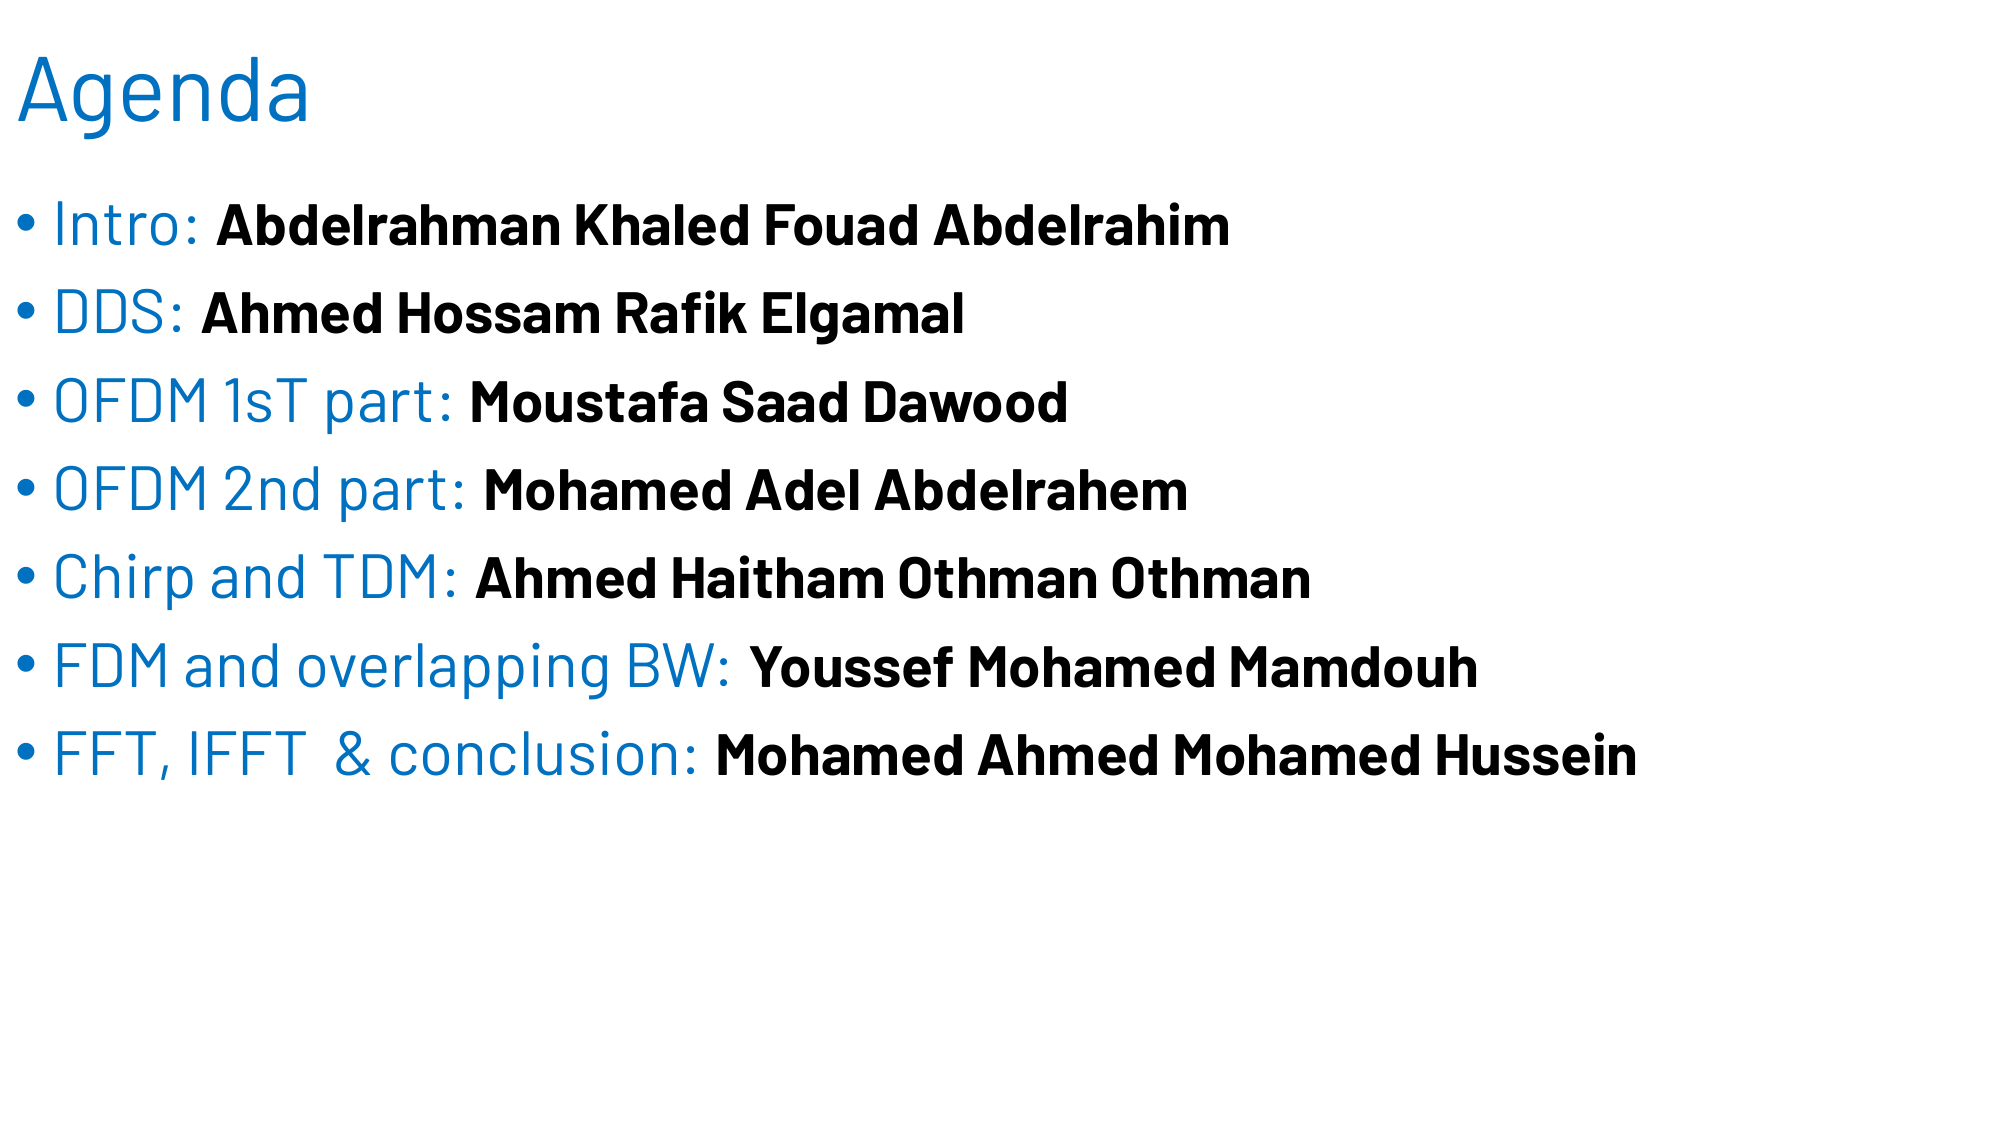

# Agenda
Intro: Abdelrahman Khaled Fouad Abdelrahim
DDS: Ahmed Hossam Rafik Elgamal
OFDM 1sT part: Moustafa Saad Dawood
OFDM 2nd part: Mohamed Adel Abdelrahem
Chirp and TDM: Ahmed Haitham Othman Othman
FDM and overlapping BW: Youssef Mohamed Mamdouh
FFT, IFFT  & conclusion: Mohamed Ahmed Mohamed Hussein